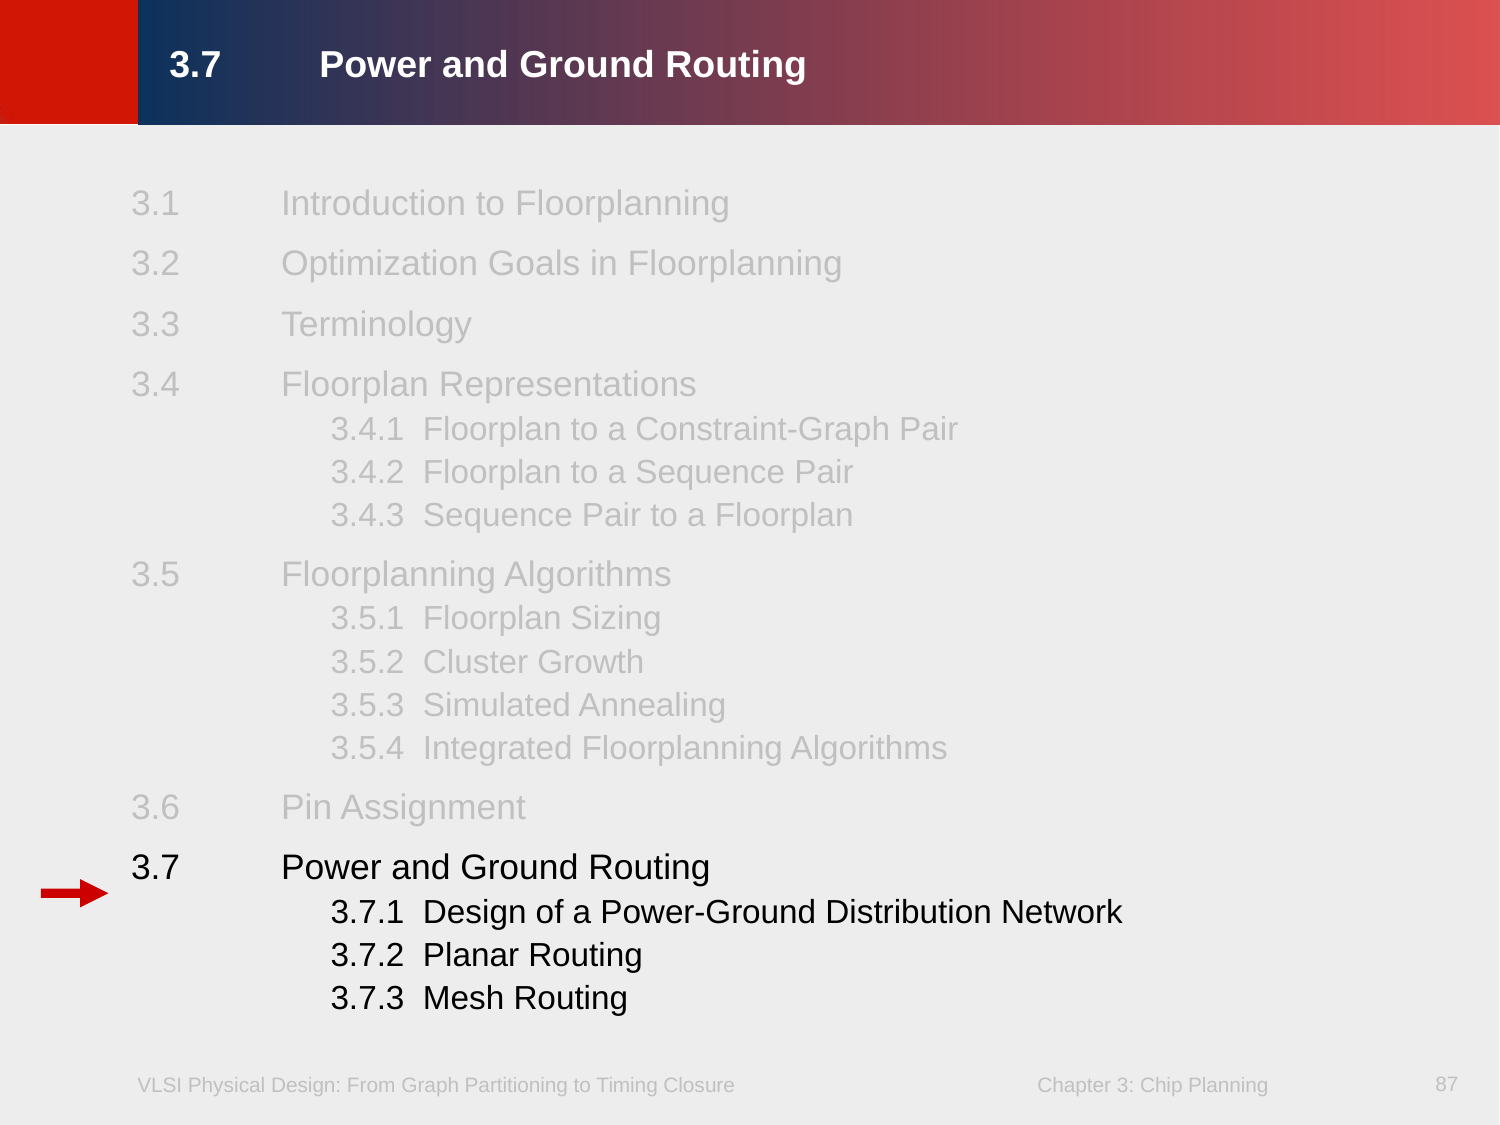

# 3.7	Power and Ground Routing
3.1 	Introduction to Floorplanning
3.2 	Optimization Goals in Floorplanning
3.3 	Terminology
3.4	Floorplan Representations
	3.4.1  Floorplan to a Constraint-Graph Pair
	3.4.2  Floorplan to a Sequence Pair
	3.4.3  Sequence Pair to a Floorplan
3.5 	Floorplanning Algorithms
	3.5.1  Floorplan Sizing
	3.5.2  Cluster Growth
	3.5.3  Simulated Annealing
	3.5.4  Integrated Floorplanning Algorithms
3.6 	Pin Assignment
3.7 	Power and Ground Routing
	3.7.1  Design of a Power-Ground Distribution Network
	3.7.2  Planar Routing
	3.7.3  Mesh Routing

87